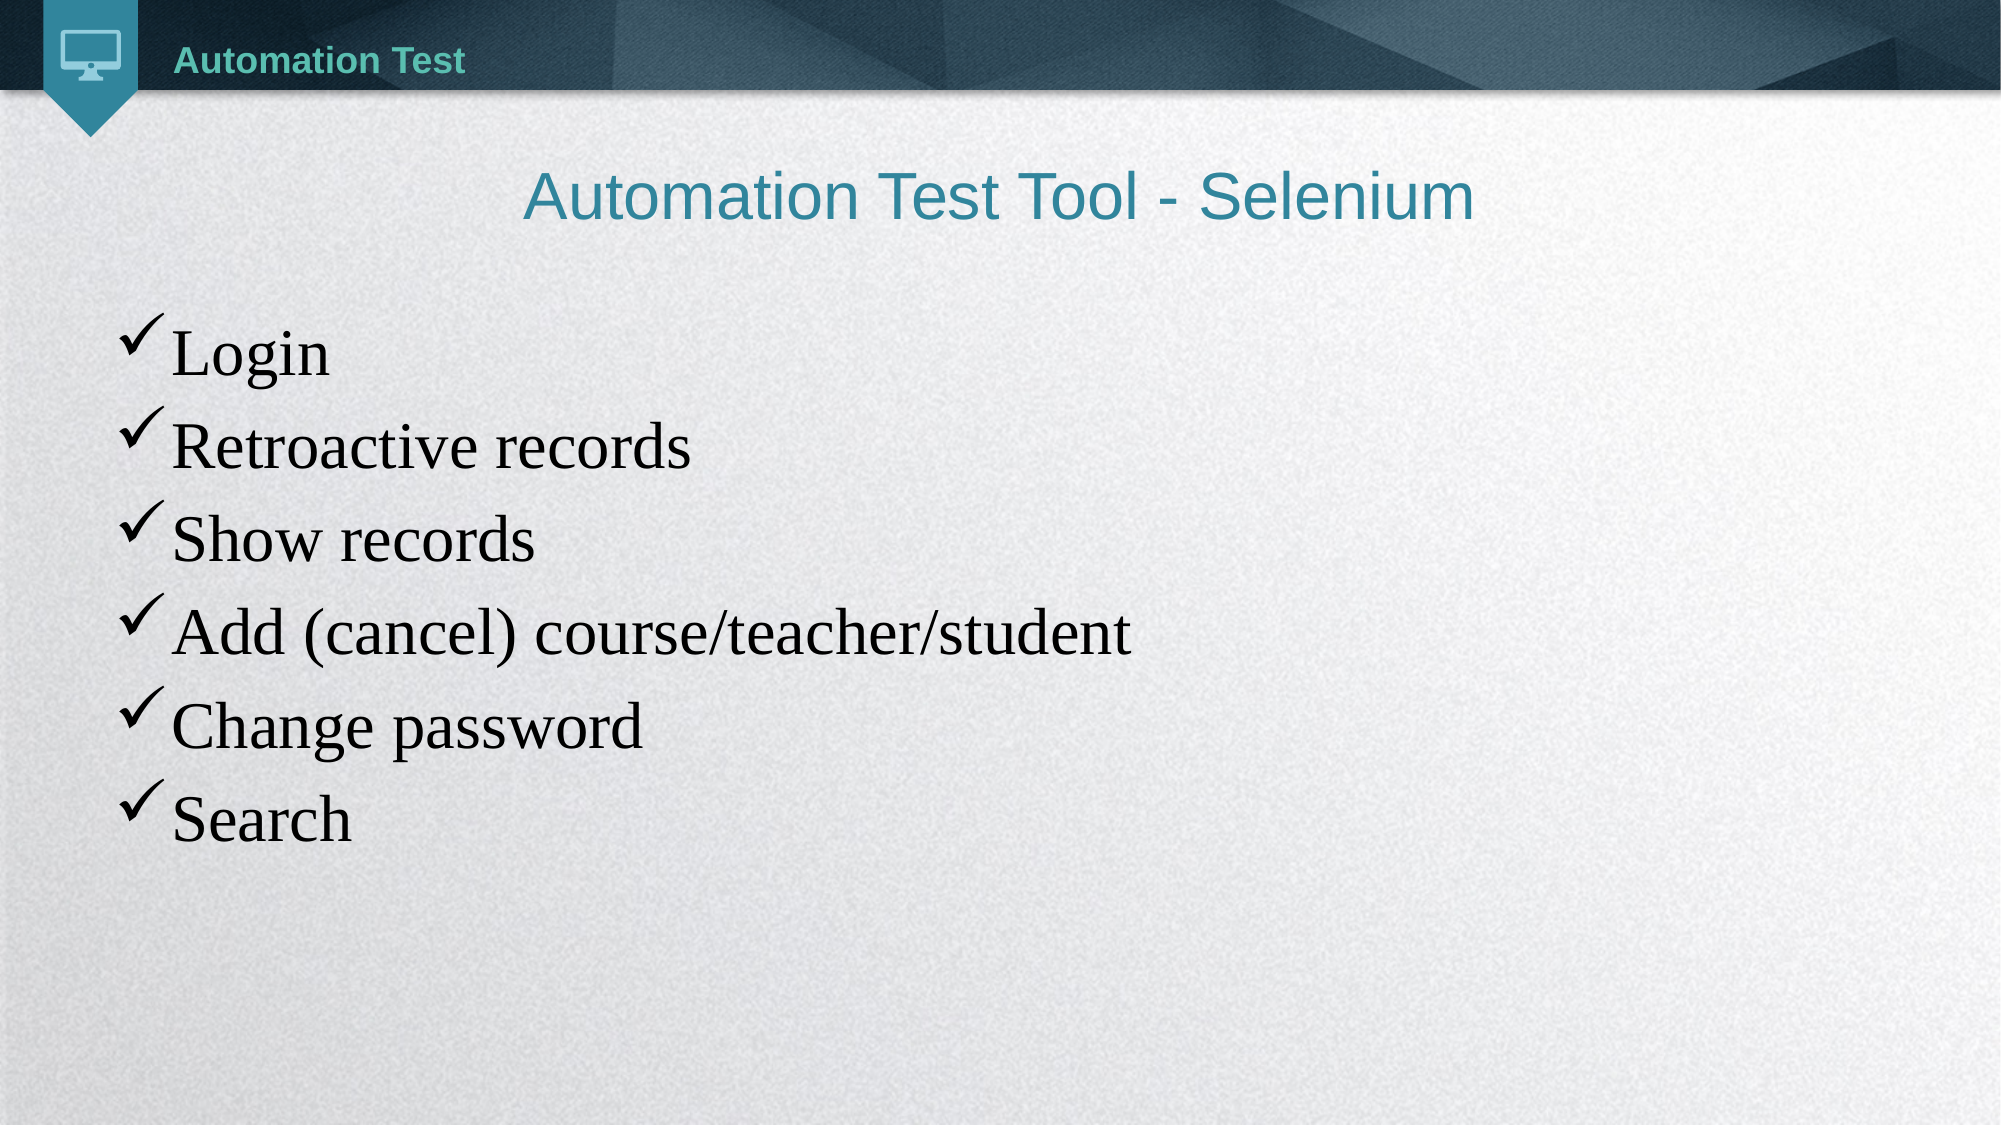

Automation Test
Automation Test Tool - Selenium
Login
Retroactive records
Show records
Add (cancel) course/teacher/student
Change password
Search